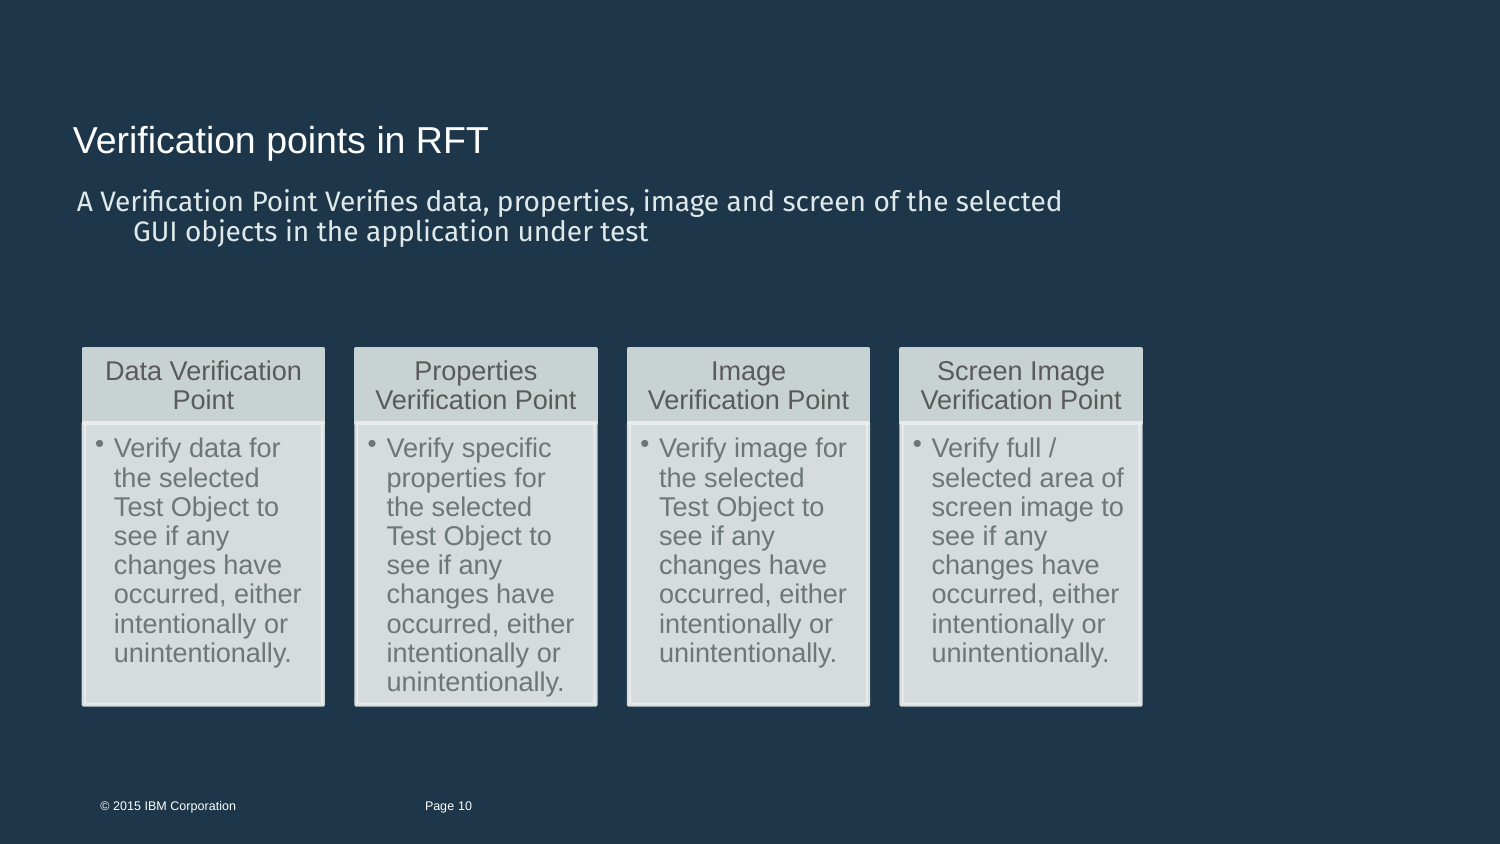

# Verification points in RFT
A Verification Point Verifies data, properties, image and screen of the selected GUI objects in the application under test
Data Verification Point
Verify data for the selected Test Object to see if any changes have occurred, either intentionally or unintentionally.
Properties Verification Point
Verify specific properties for the selected Test Object to see if any changes have occurred, either intentionally or unintentionally.
Image Verification Point
Verify image for the selected Test Object to see if any changes have occurred, either intentionally or unintentionally.
Screen Image Verification Point
Verify full / selected area of screen image to see if any changes have occurred, either intentionally or unintentionally.